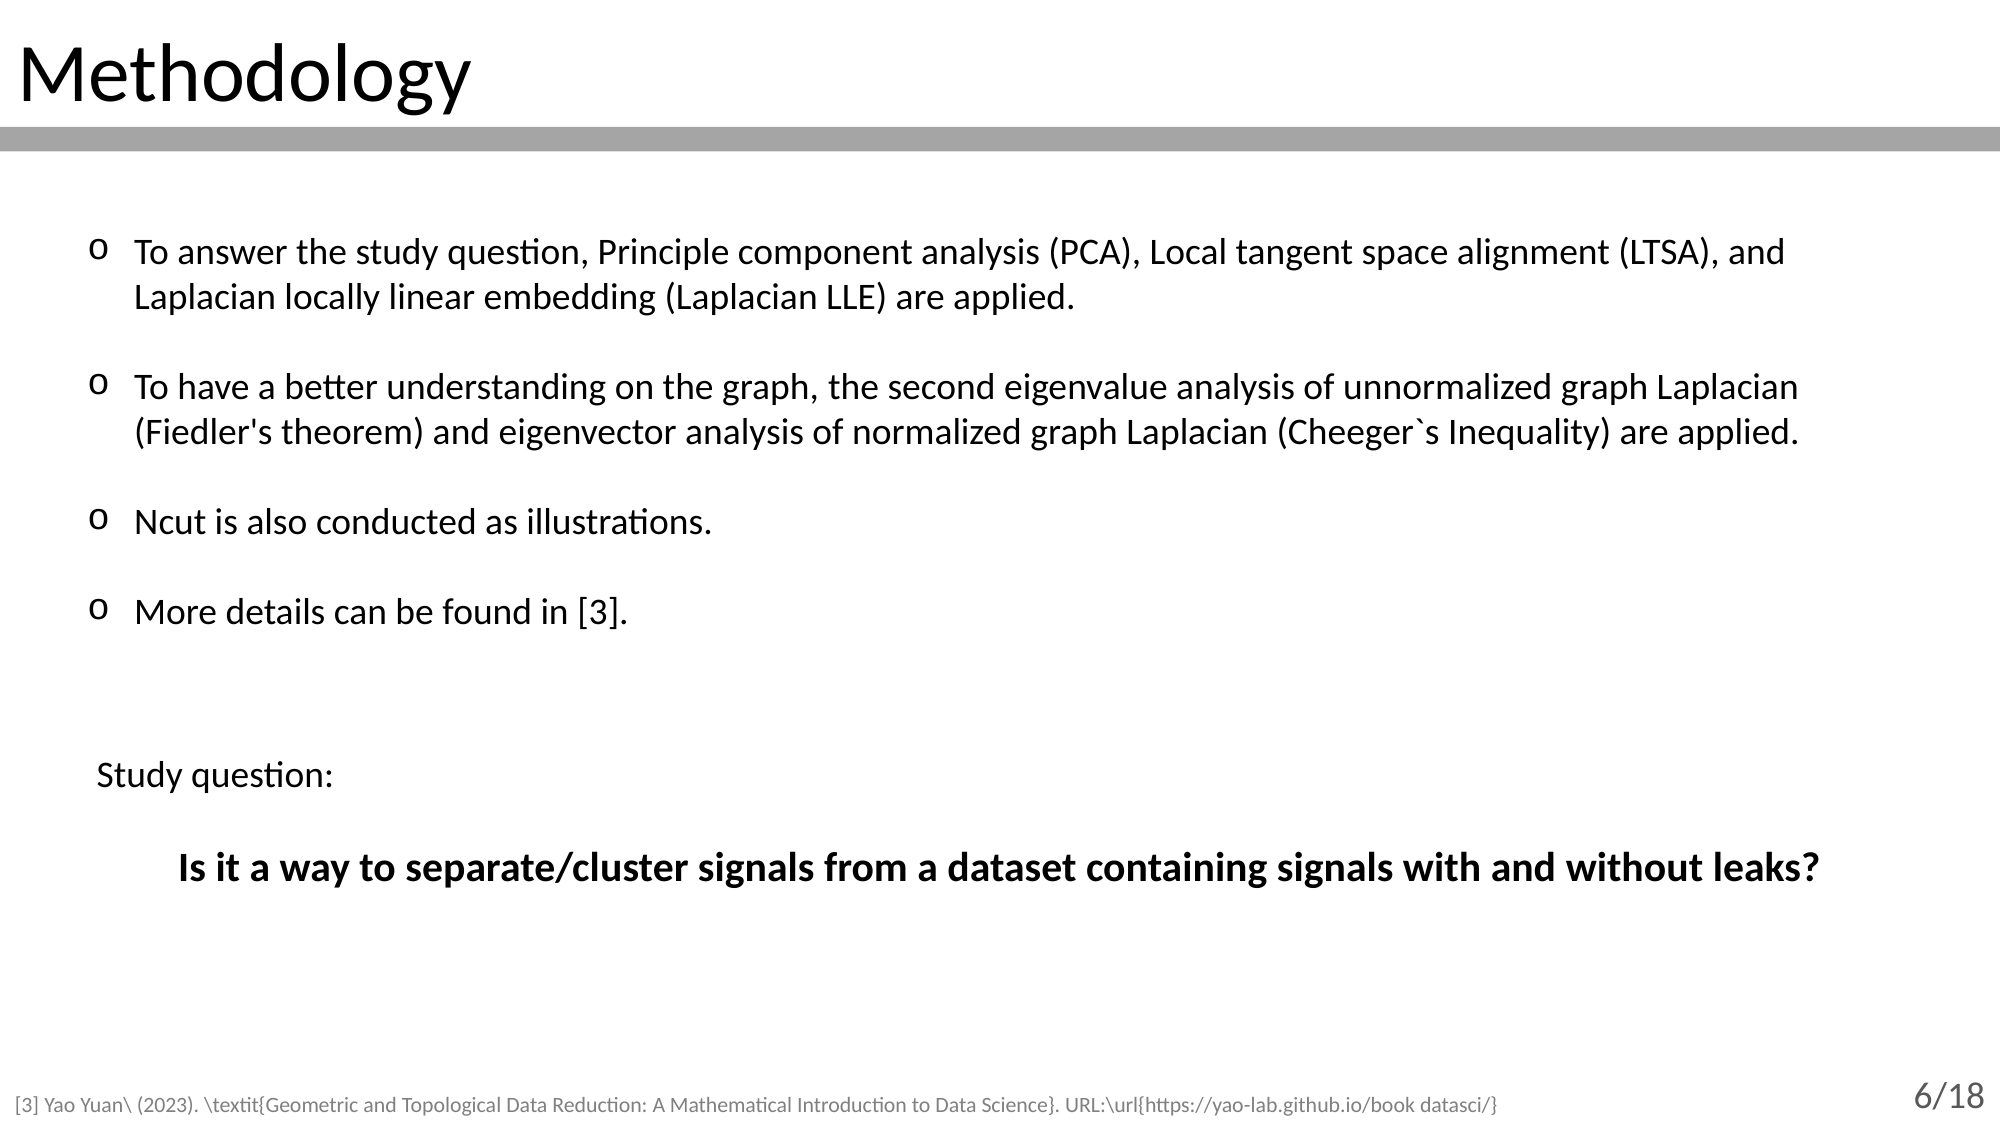

Methodology

To answer the study question, Principle component analysis (PCA), Local tangent space alignment (LTSA), and Laplacian locally linear embedding (Laplacian LLE) are applied.

To have a better understanding on the graph, the second eigenvalue analysis of unnormalized graph Laplacian (Fiedler's theorem) and eigenvector analysis of normalized graph Laplacian (Cheeger`s Inequality) are applied.

Ncut is also conducted as illustrations.

More details can be found in [3].
Study question:

Is it a way to separate/cluster signals from a dataset containing signals with and without leaks?

6/18
[3] Yao Yuan\ (2023). \textit{Geometric and Topological Data Reduction: A Mathematical Introduction to Data Science}. URL:\url{https://yao-lab.github.io/book datasci/}